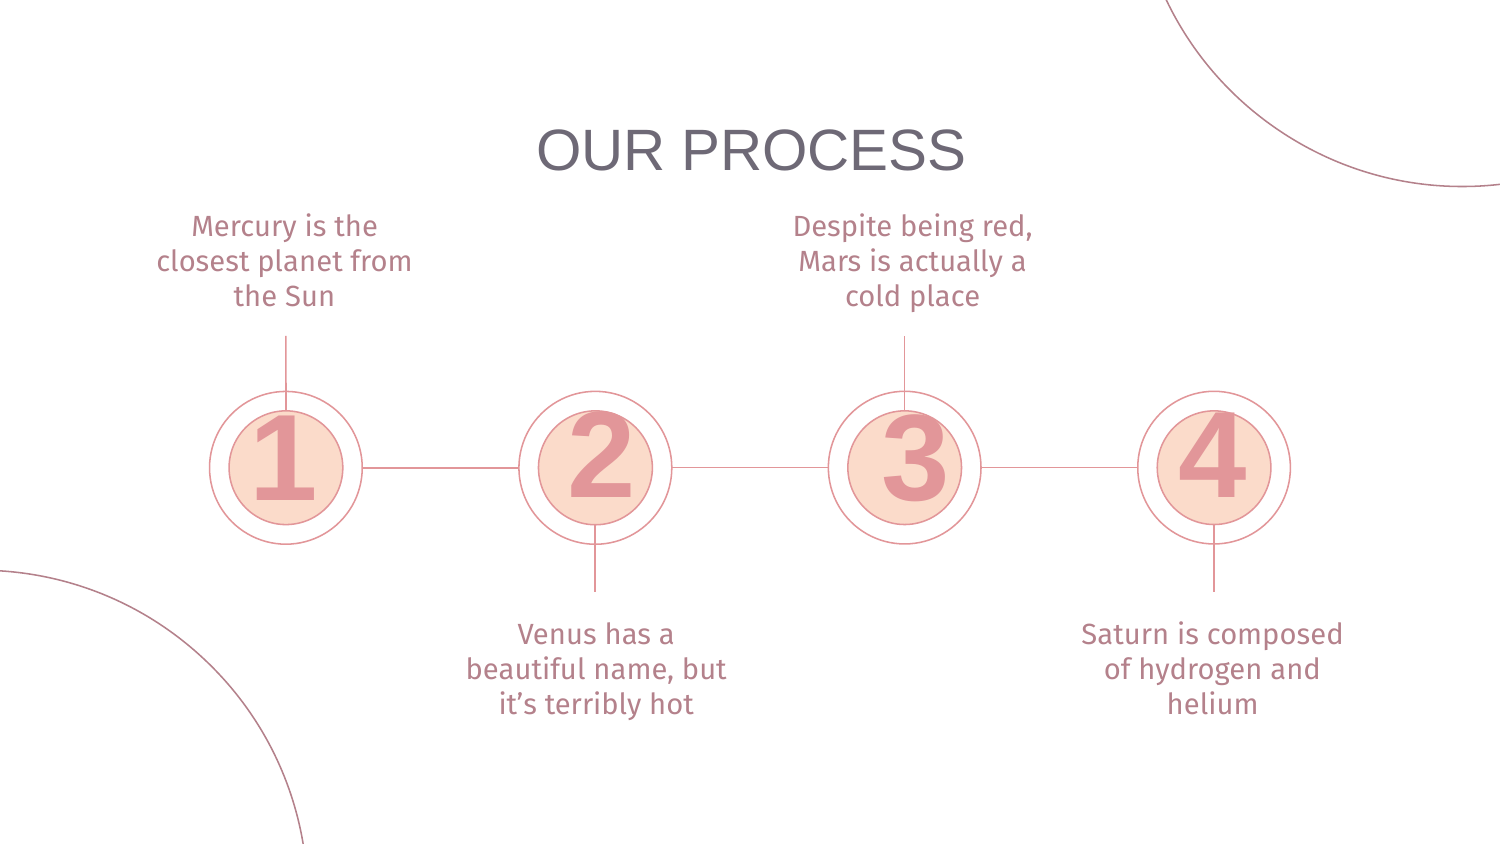

# OUR PROCESS
Mercury is the closest planet from the Sun
Despite being red, Mars is actually a cold place

 2
4
1
 3

Venus has a beautiful name, but it’s terribly hot
Saturn is composed of hydrogen and helium